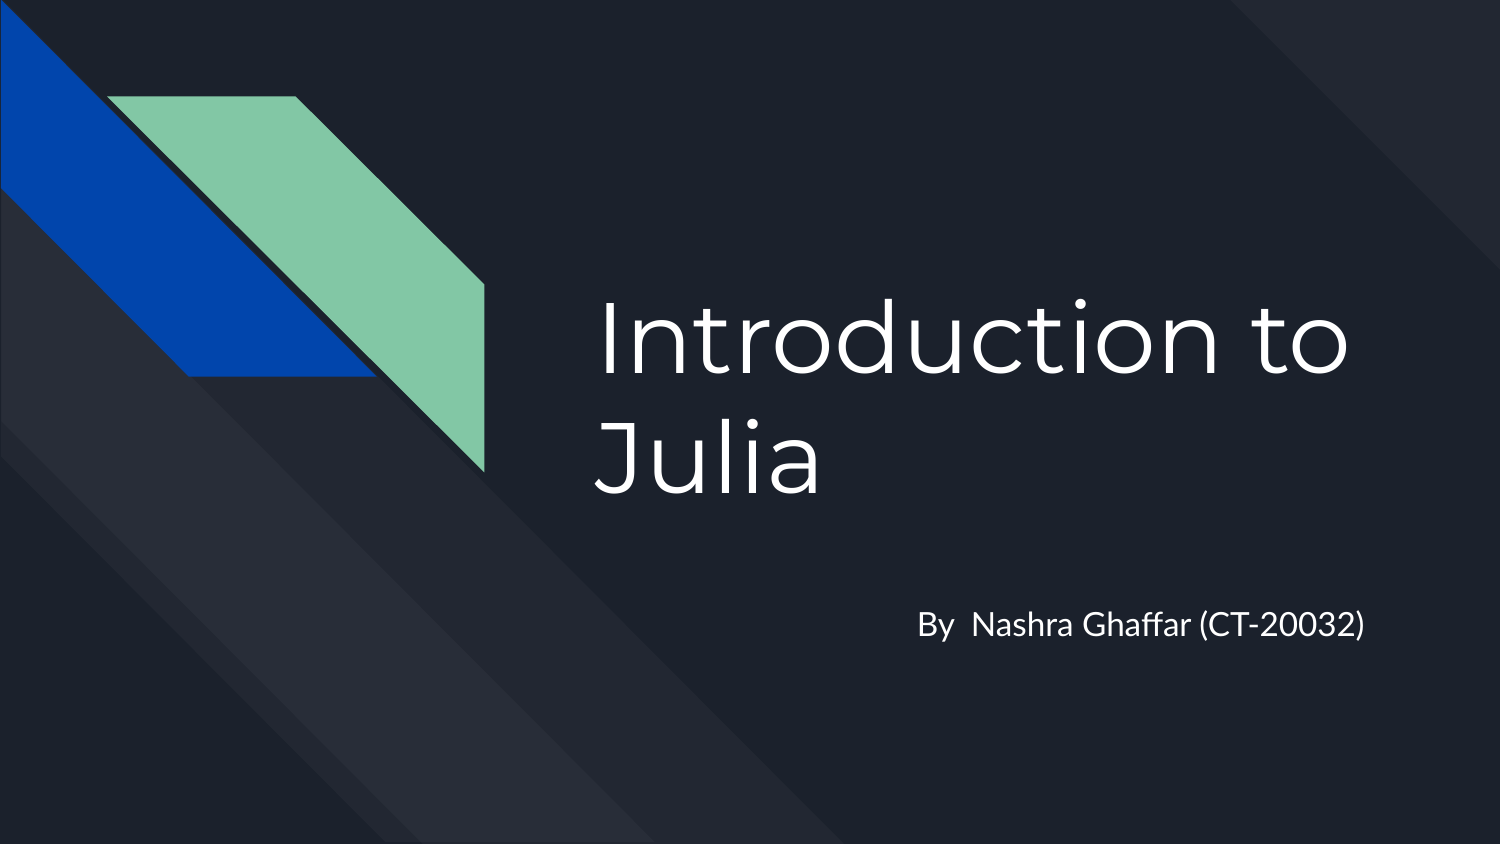

# Introduction to Julia
By  Nashra Ghaffar (CT-20032)